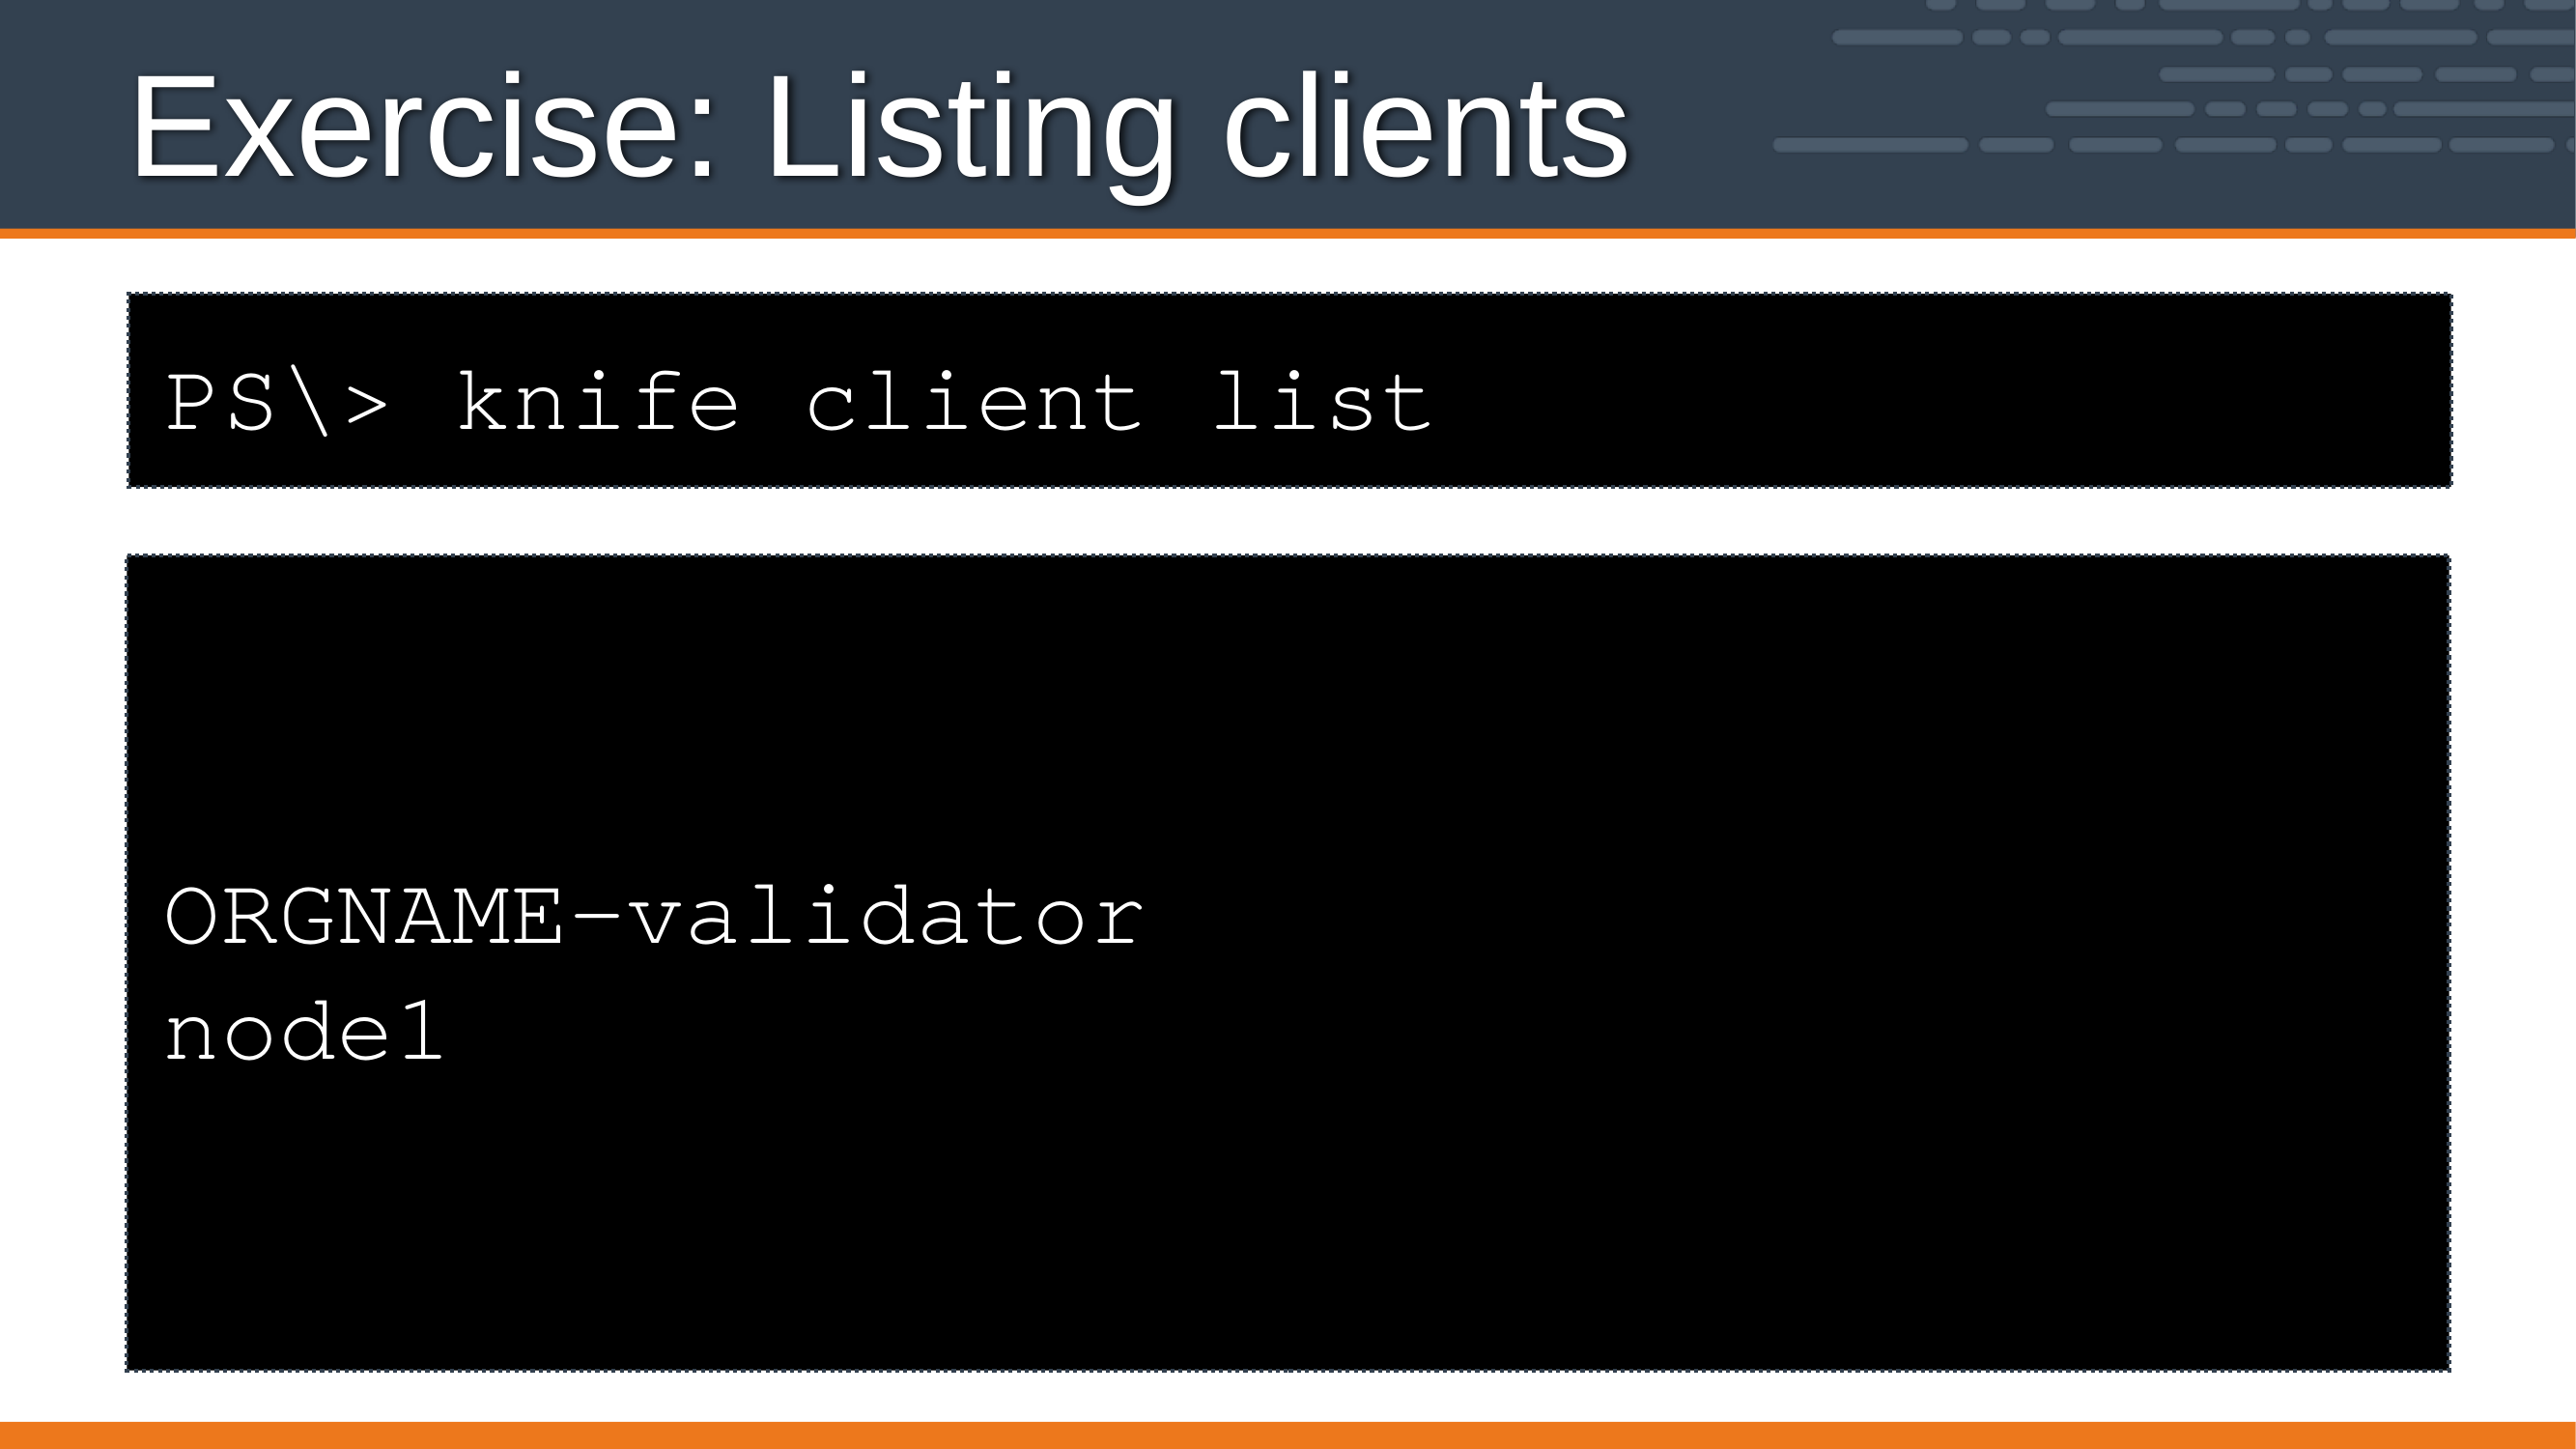

# Exercise: Listing clients

PS\> knife client list

ORGNAME-validator
node1